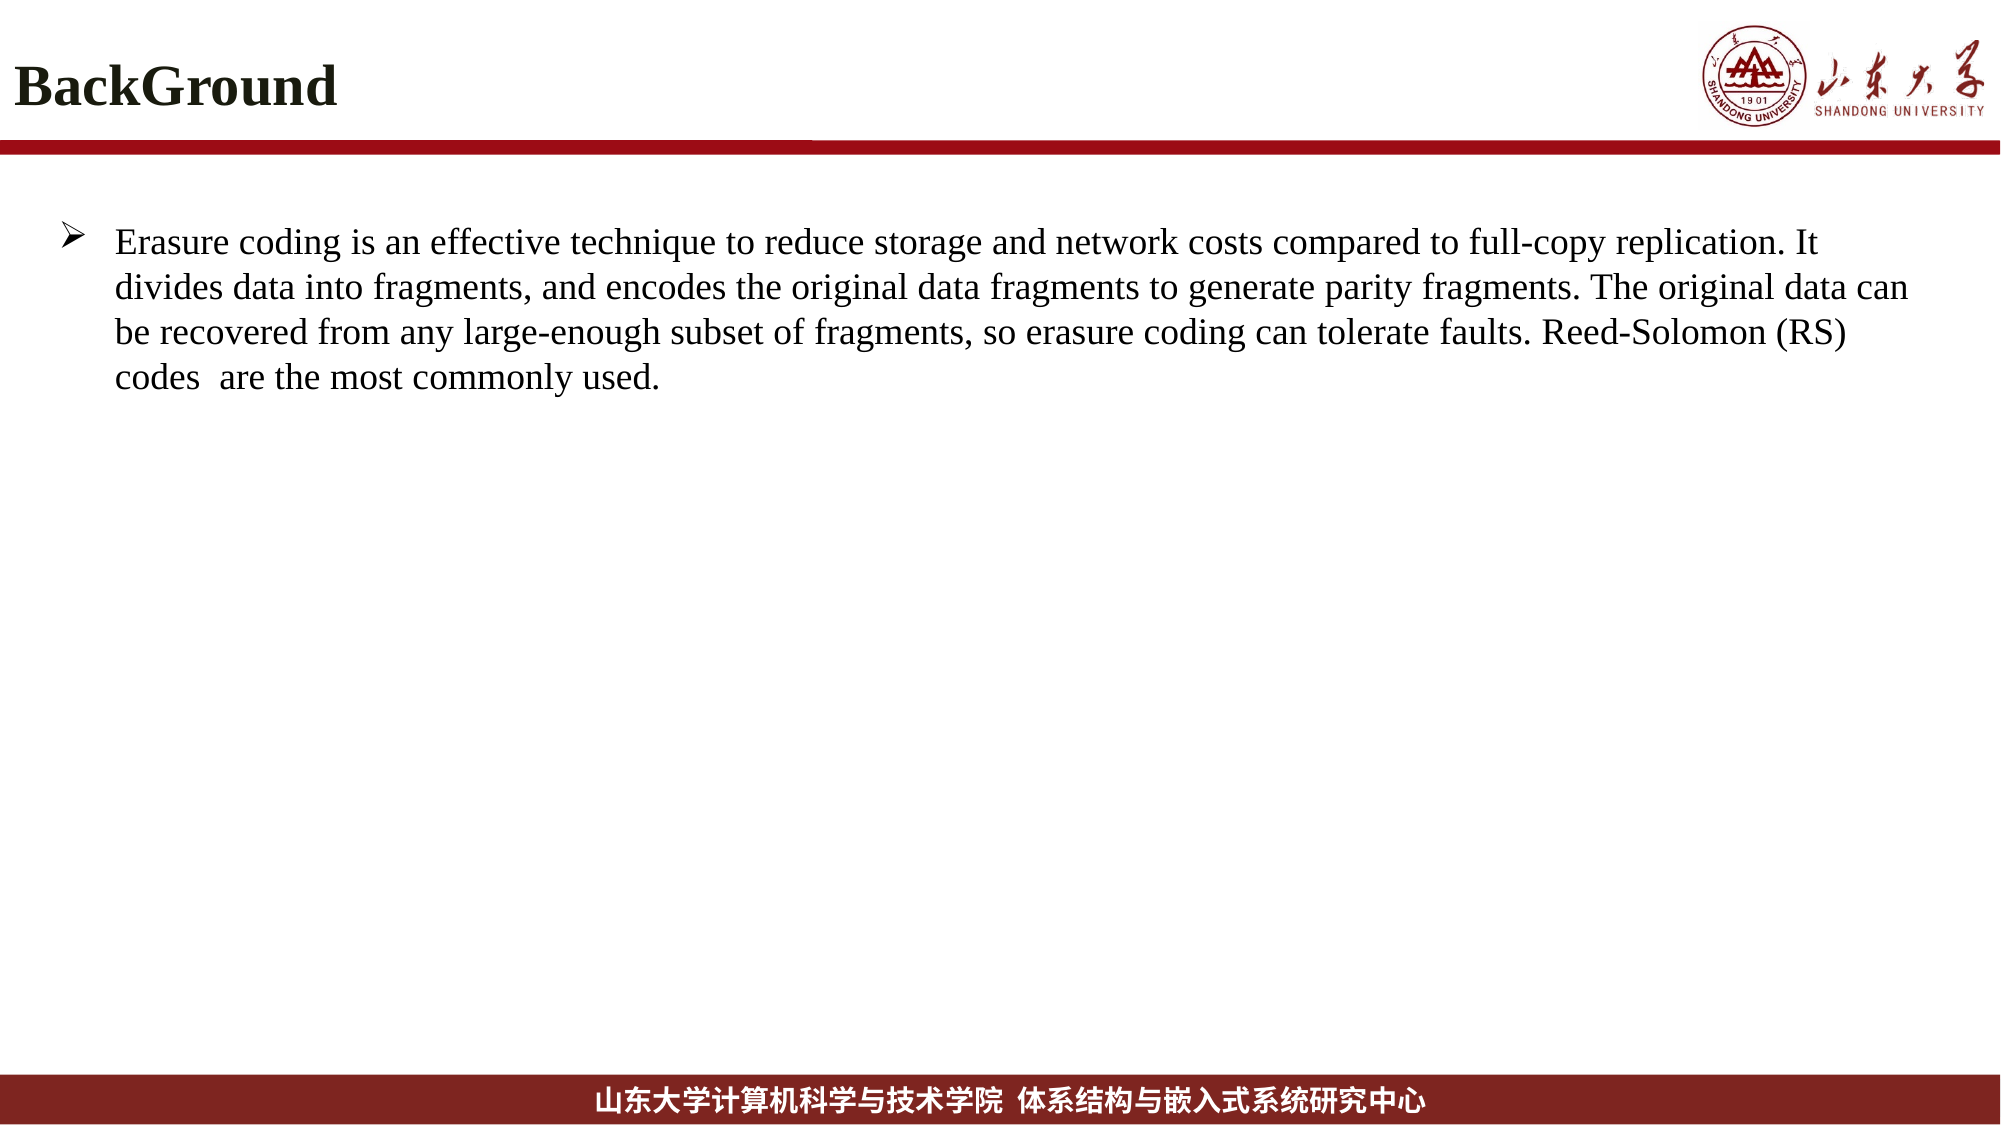

# BackGround
Erasure coding is an effective technique to reduce storage and network costs compared to full-copy replication. It divides data into fragments, and encodes the original data fragments to generate parity fragments. The original data can be recovered from any large-enough subset of fragments, so erasure coding can tolerate faults. Reed-Solomon (RS) codes  are the most commonly used.